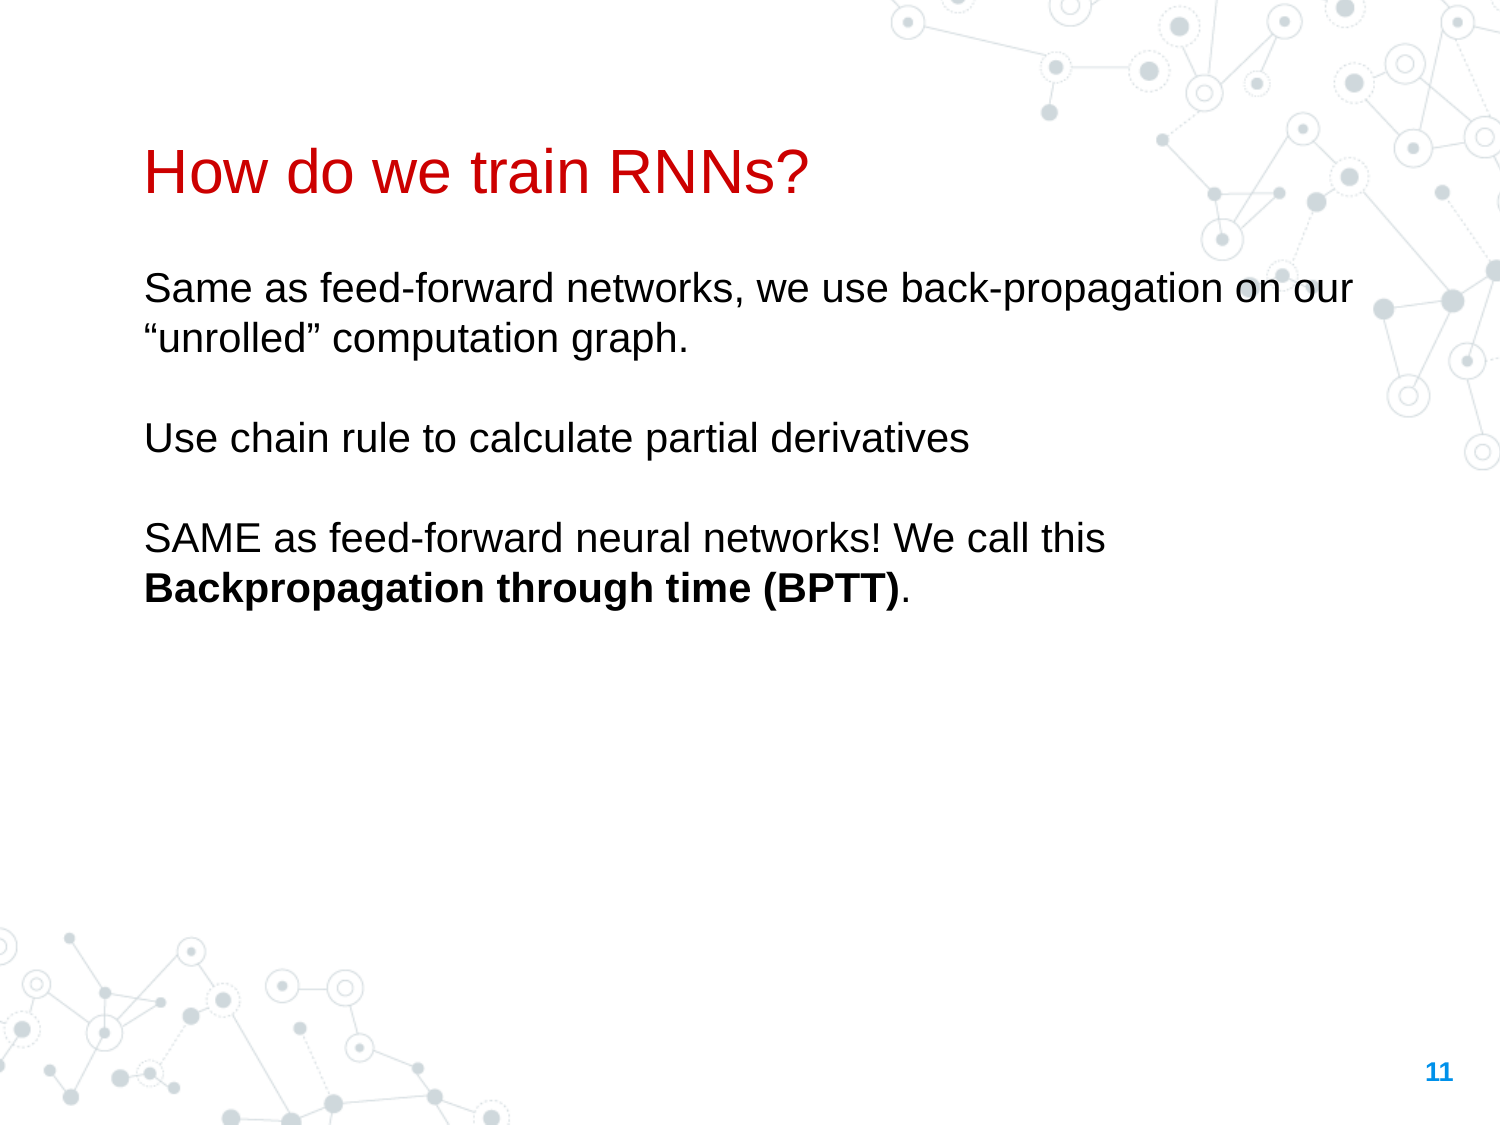

# How do we train RNNs?
Same as feed-forward networks, we use back-propagation on our “unrolled” computation graph.

Use chain rule to calculate partial derivatives

SAME as feed-forward neural networks! We call this Backpropagation through time (BPTT).

11